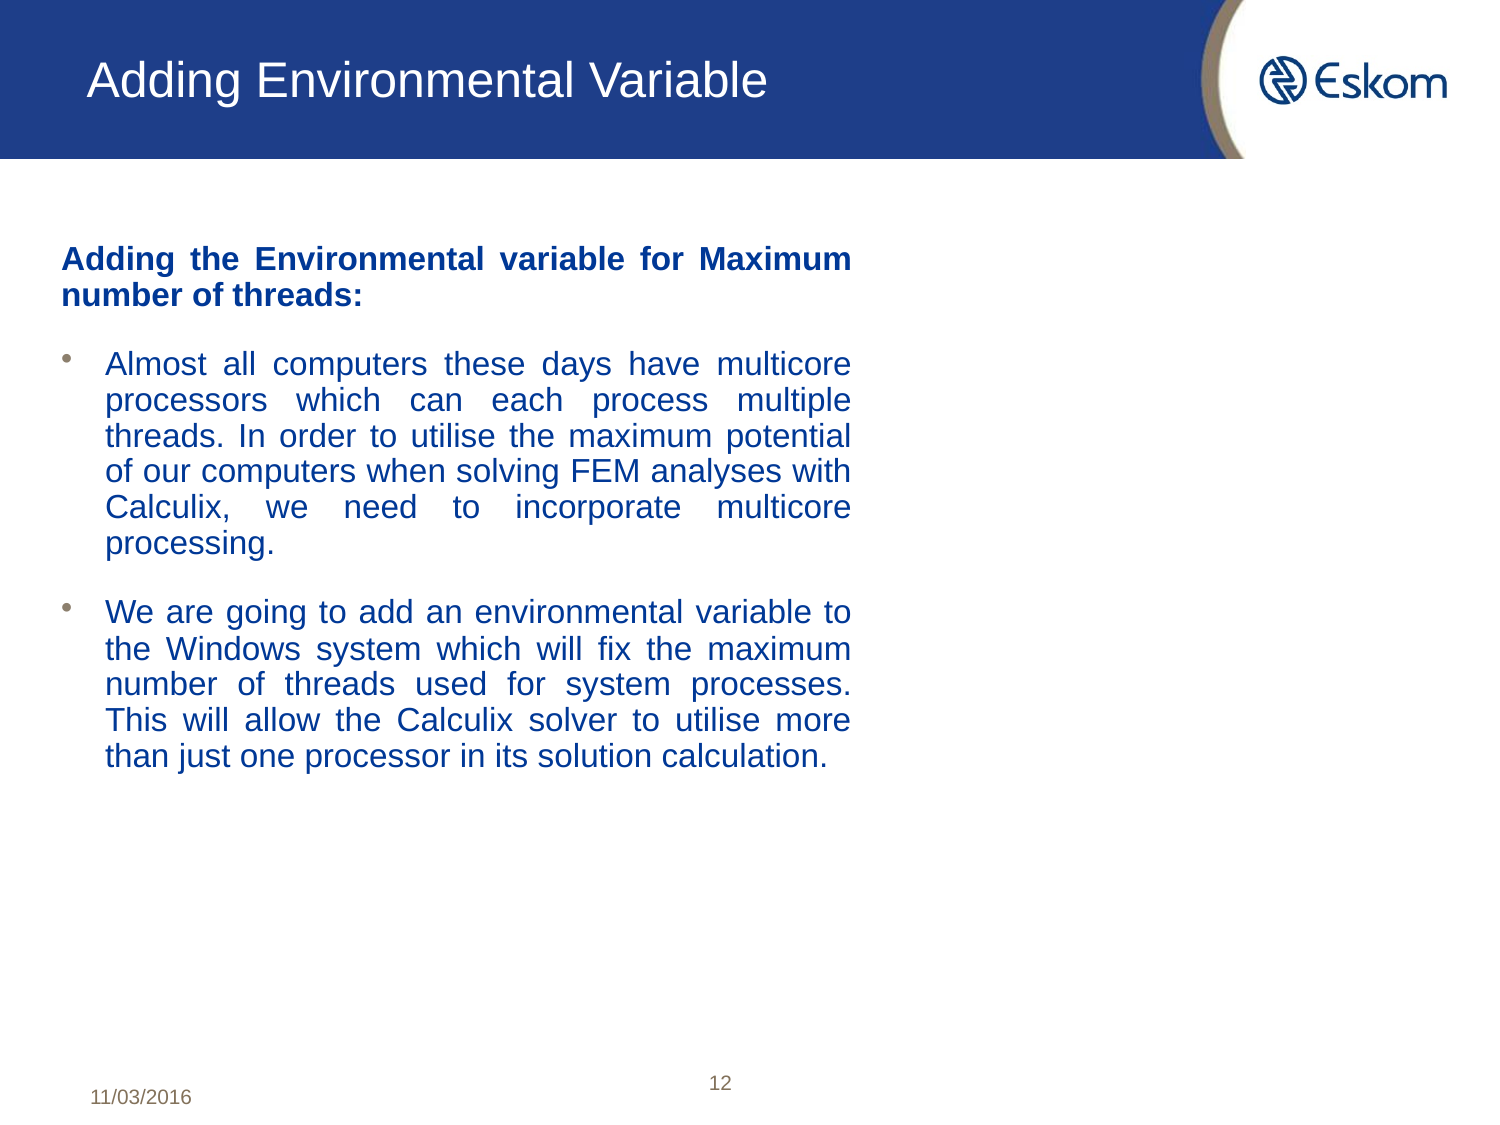

# Adding Environmental Variable

Adding the Environmental variable for Maximum number of threads:
Almost all computers these days have multicore processors which can each process multiple threads. In order to utilise the maximum potential of our computers when solving FEM analyses with Calculix, we need to incorporate multicore processing.
We are going to add an environmental variable to the Windows system which will fix the maximum number of threads used for system processes. This will allow the Calculix solver to utilise more than just one processor in its solution calculation.
12
11/03/2016